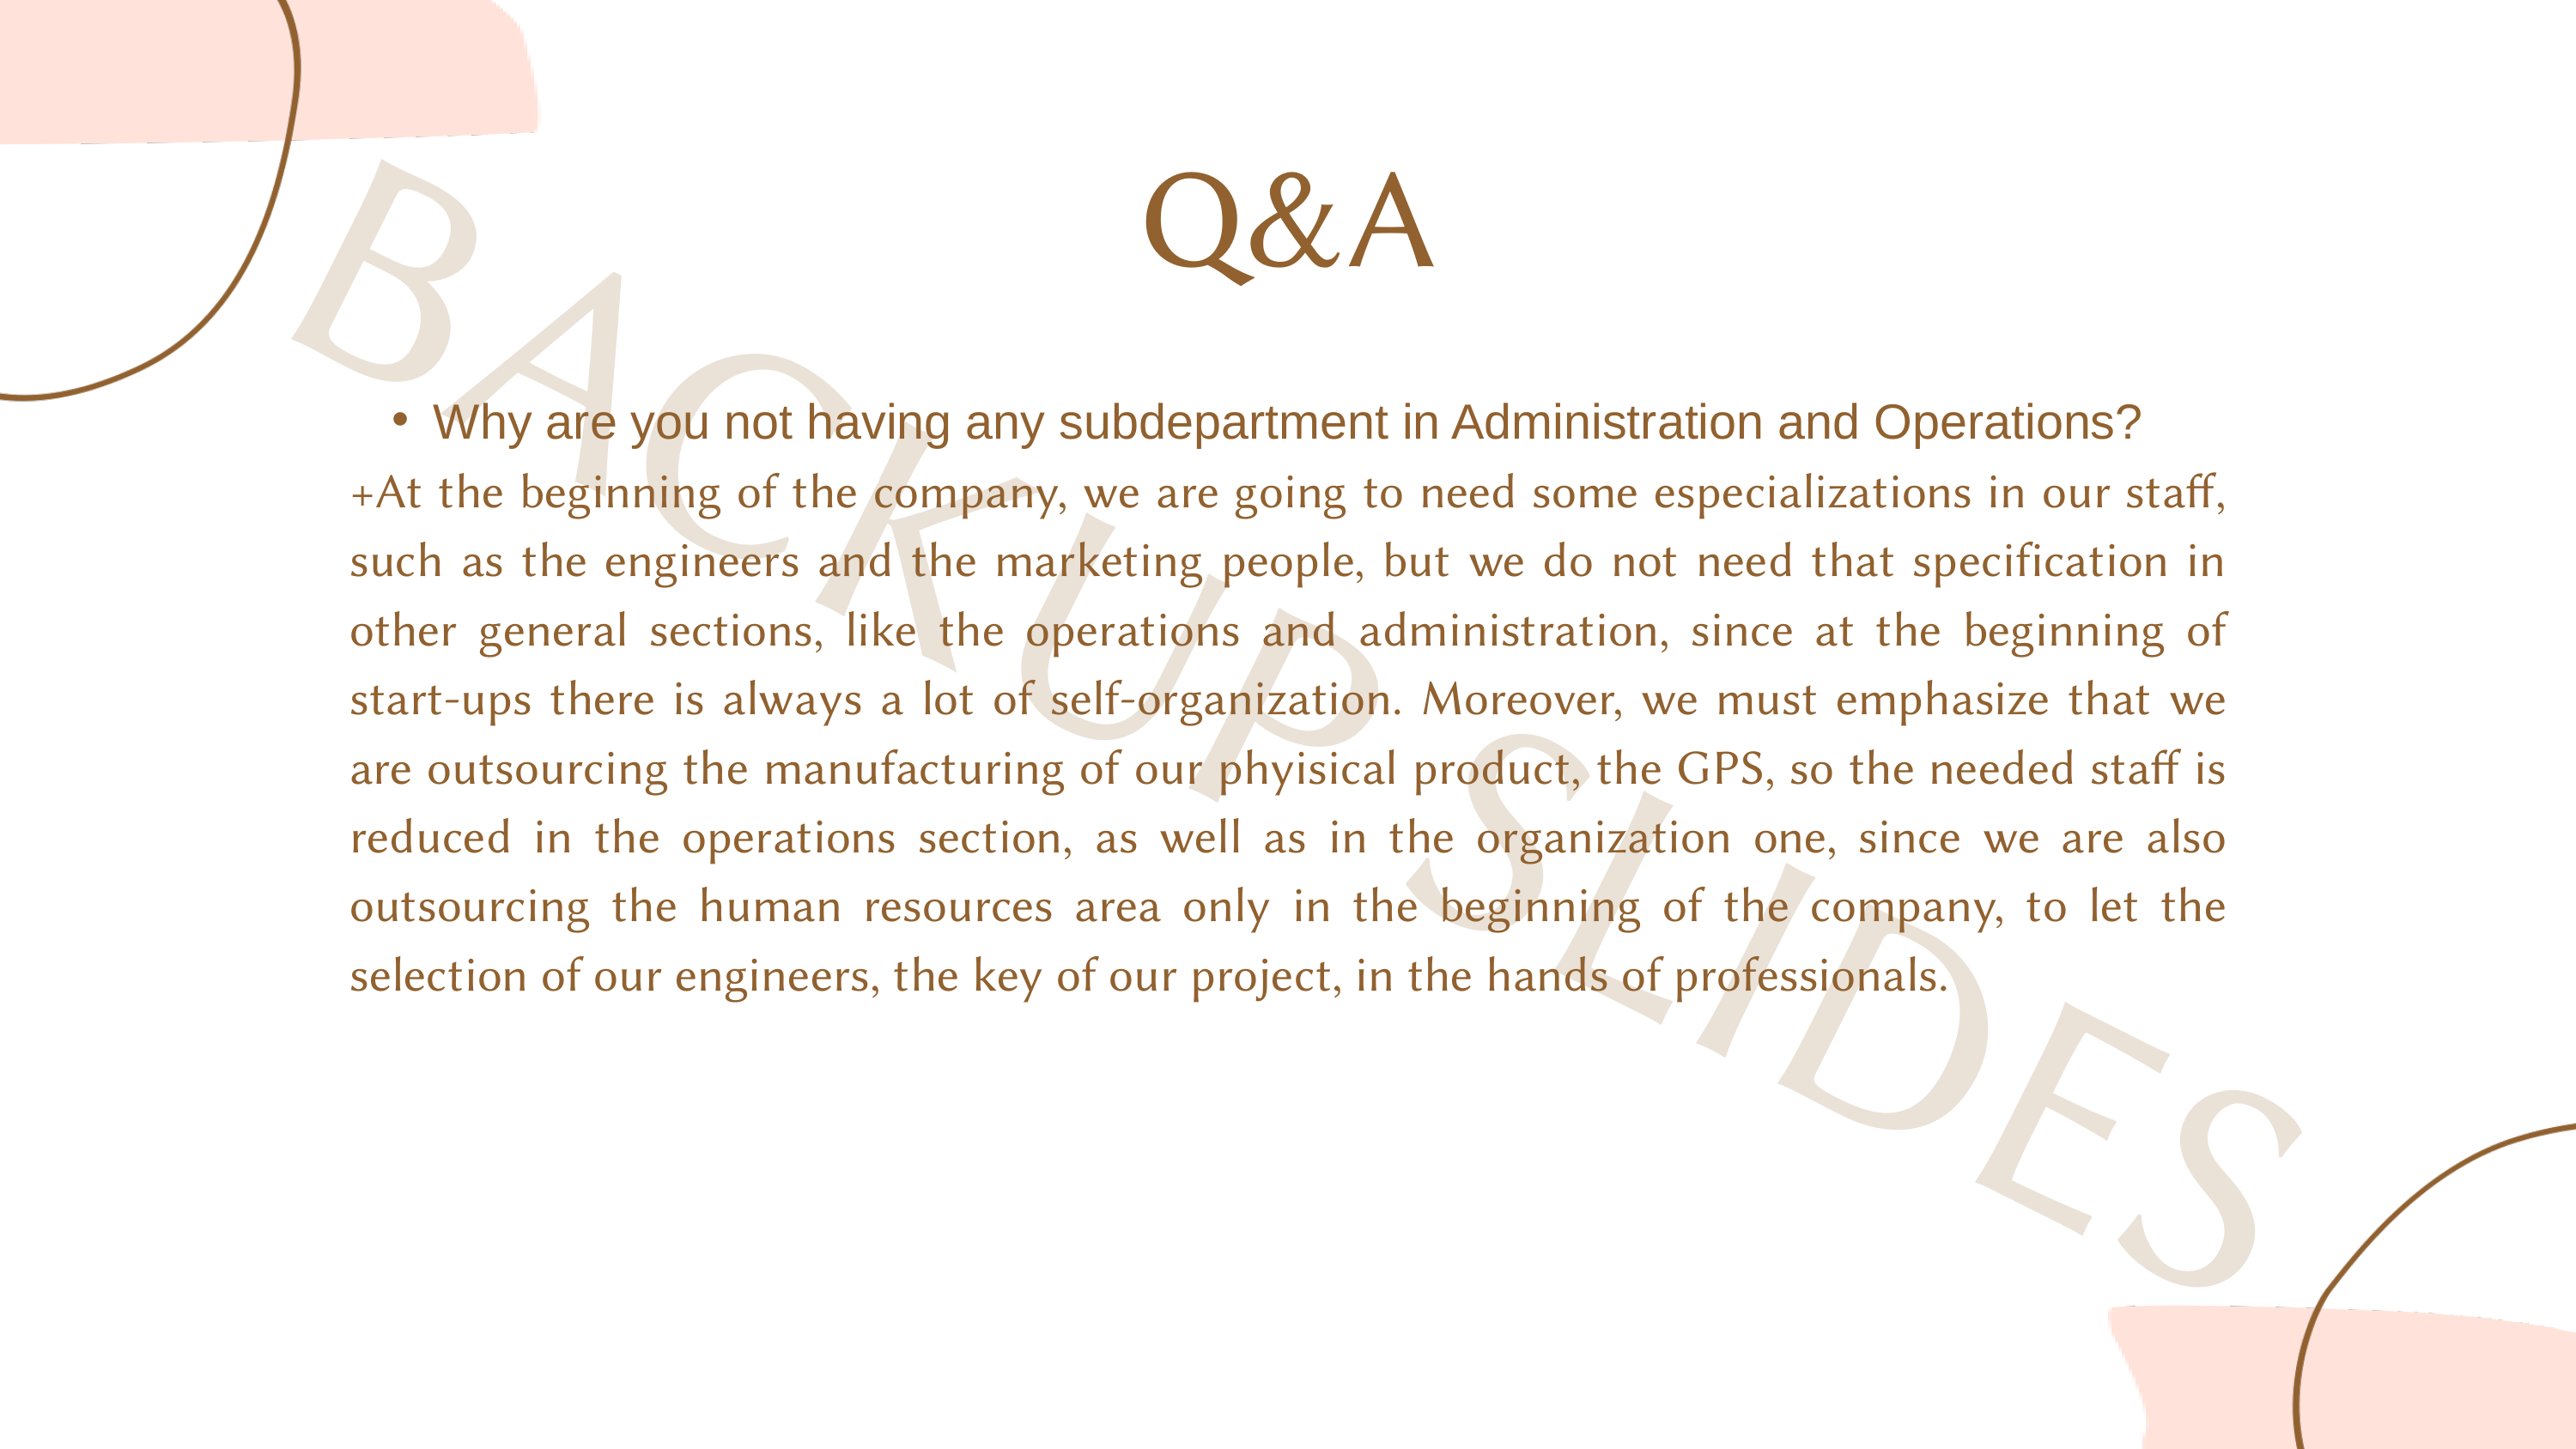

Q&A
Why are you not having any subdepartment in Administration and Operations?
+At the beginning of the company, we are going to need some especializations in our staff, such as the engineers and the marketing people, but we do not need that specification in other general sections, like the operations and administration, since at the beginning of start-ups there is always a lot of self-organization. Moreover, we must emphasize that we are outsourcing the manufacturing of our phyisical product, the GPS, so the needed staff is reduced in the operations section, as well as in the organization one, since we are also outsourcing the human resources area only in the beginning of the company, to let the selection of our engineers, the key of our project, in the hands of professionals.

BACKUP SLIDES